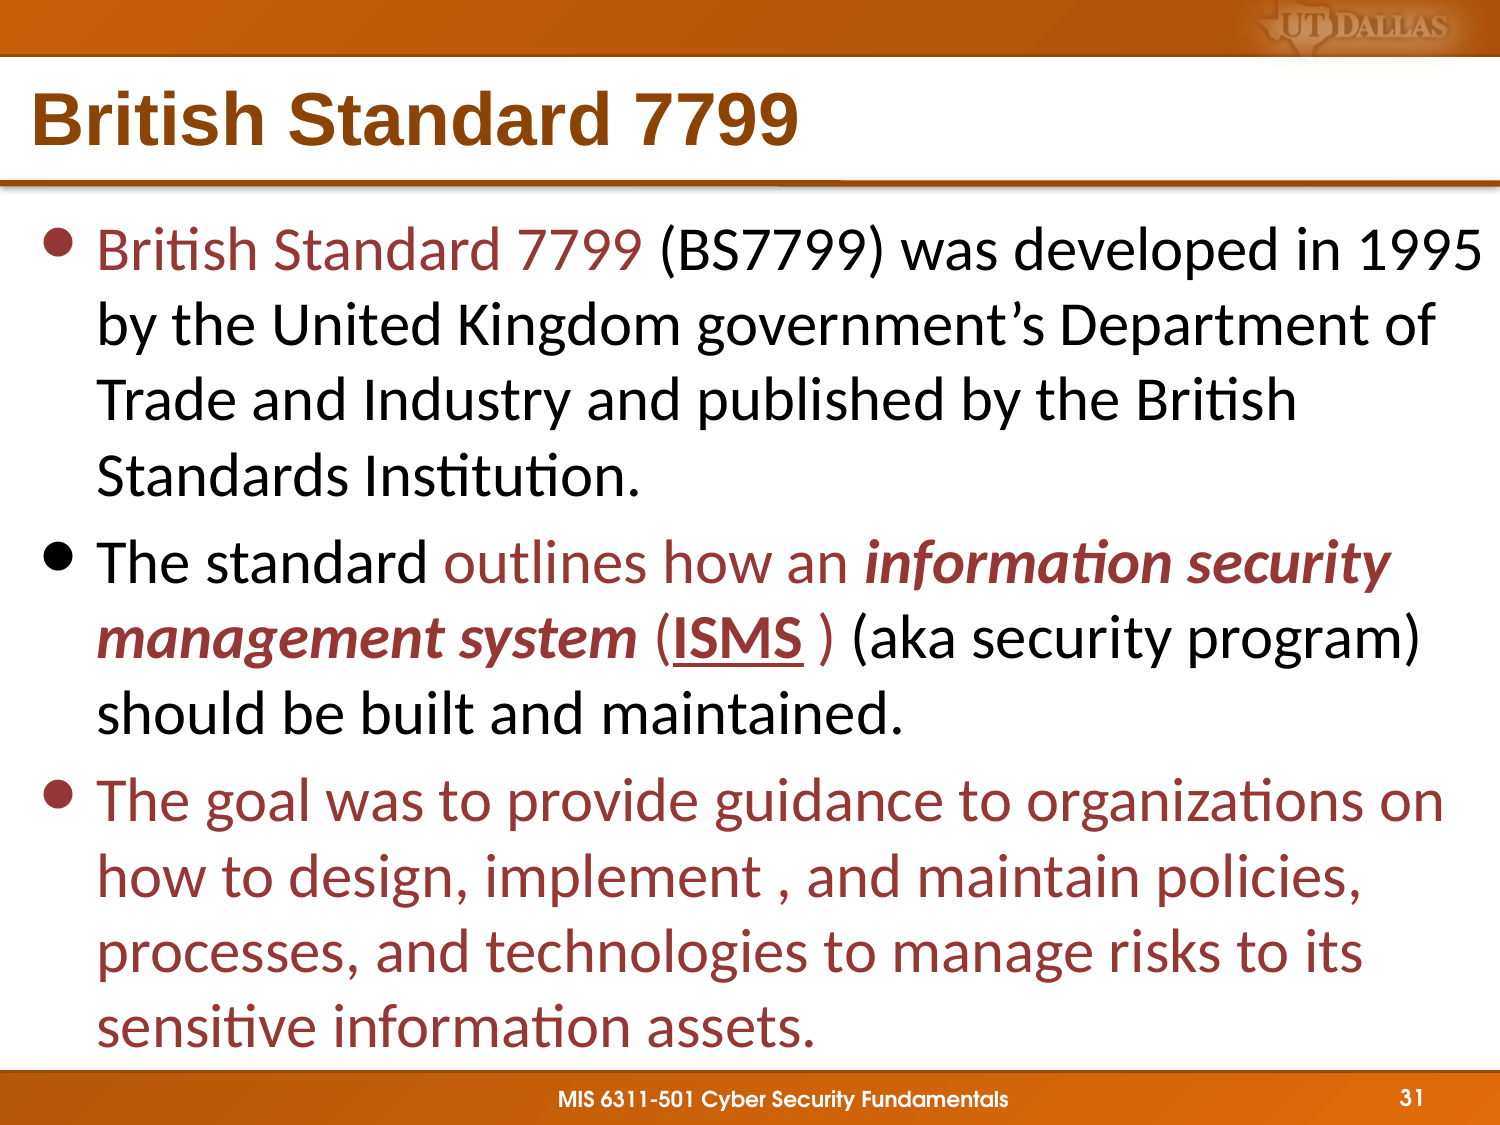

# British Standard 7799
British Standard 7799 (BS7799) was developed in 1995 by the United Kingdom government’s Department of Trade and Industry and published by the British Standards Institution.
The standard outlines how an information security management system (ISMS ) (aka security program) should be built and maintained.
The goal was to provide guidance to organizations on how to design, implement , and maintain policies, processes, and technologies to manage risks to its sensitive information assets.

31